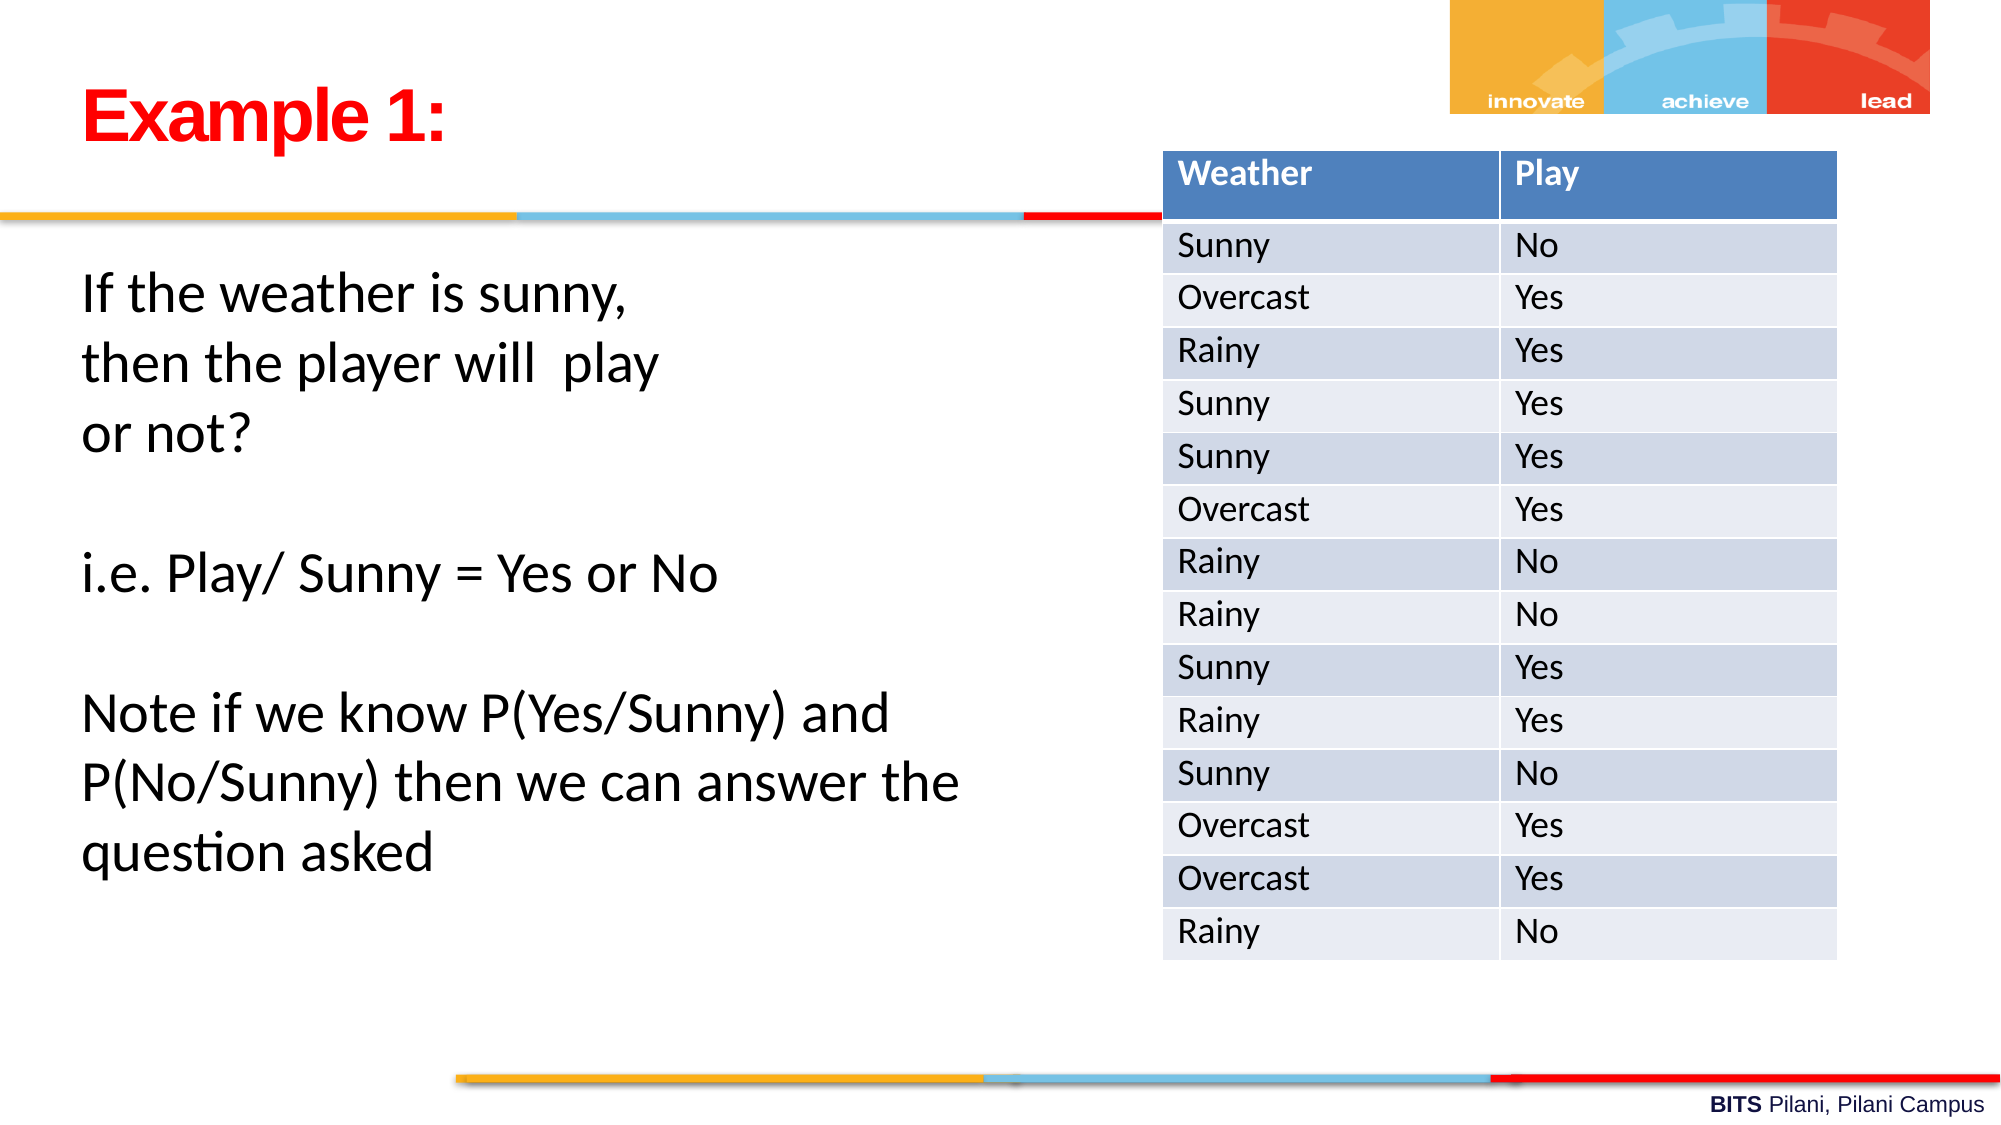

Example 1:
| Weather | Play |
| --- | --- |
| Sunny | No |
| Overcast | Yes |
| Rainy | Yes |
| Sunny | Yes |
| Sunny | Yes |
| Overcast | Yes |
| Rainy | No |
| Rainy | No |
| Sunny | Yes |
| Rainy | Yes |
| Sunny | No |
| Overcast | Yes |
| Overcast | Yes |
| Rainy | No |
If the weather is sunny,
then the player will  play
or not?

i.e. Play/ Sunny = Yes or No

Note if we know P(Yes/Sunny) and P(No/Sunny) then we can answer the question asked